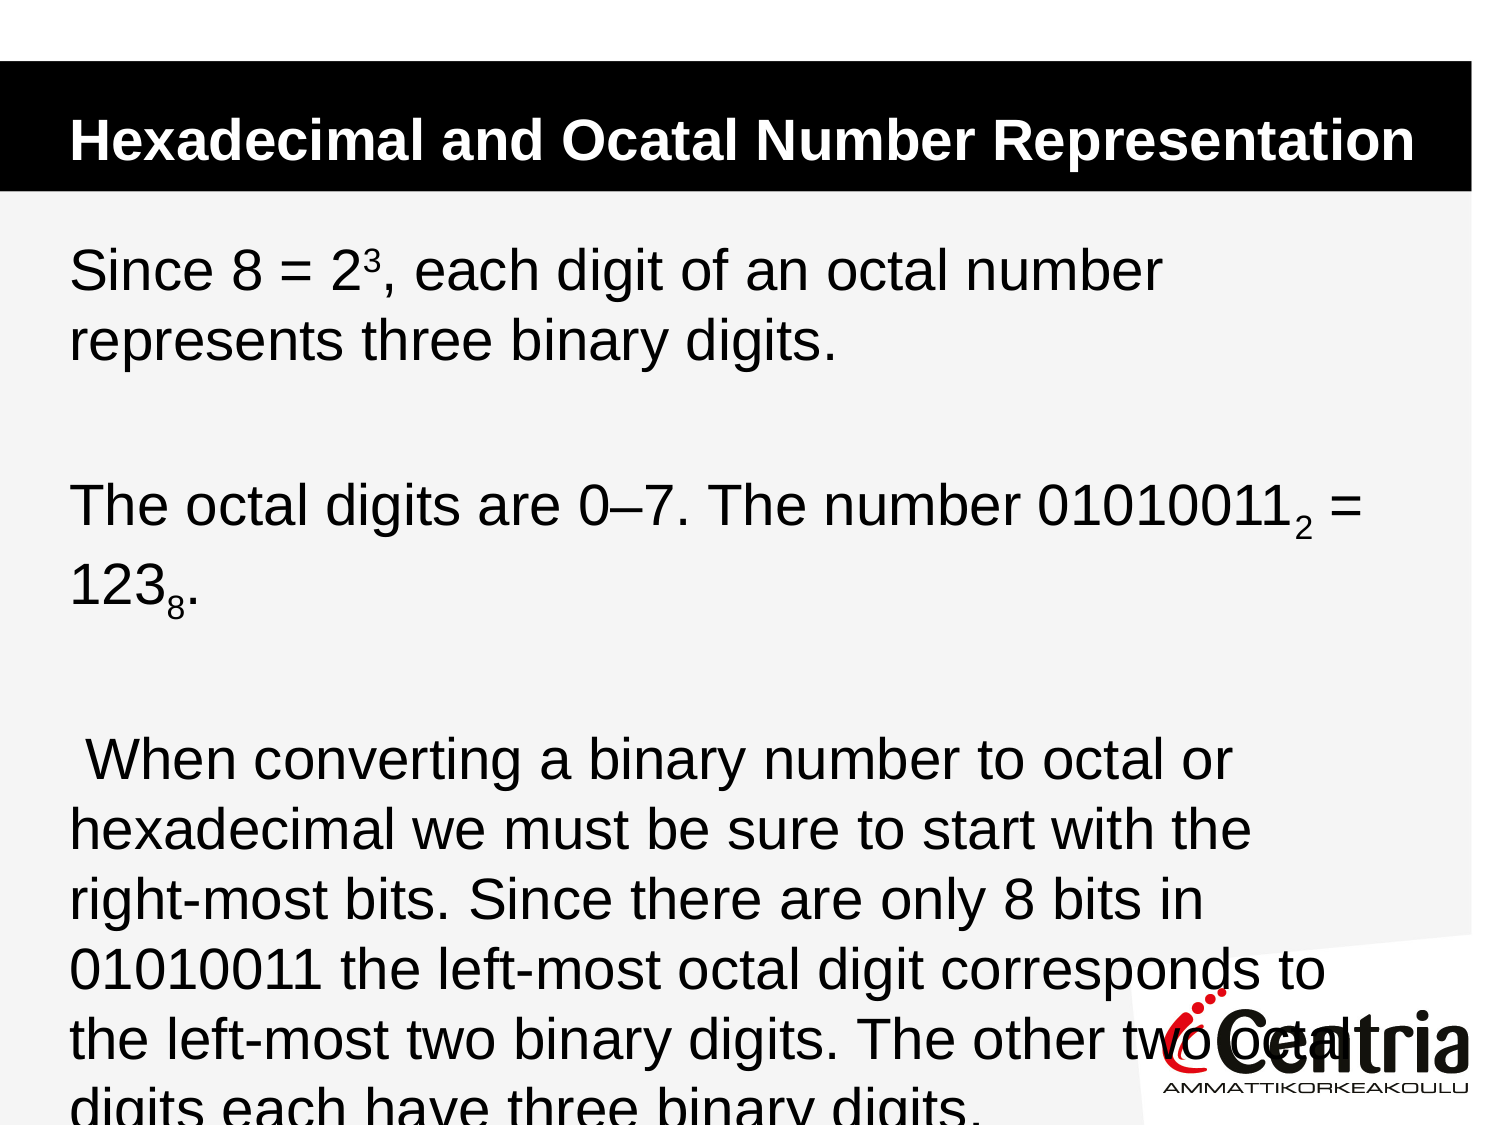

# Hexadecimal and Ocatal Number Representation
Since 8 = 23, each digit of an octal number represents three binary digits.

The octal digits are 0–7. The number 010100112 = 1238.

 When converting a binary number to octal or hexadecimal we must be sure to start with the right-most bits. Since there are only 8 bits in 01010011 the left-most octal digit corresponds to the left-most two binary digits. The other two octal digits each have three binary digits.